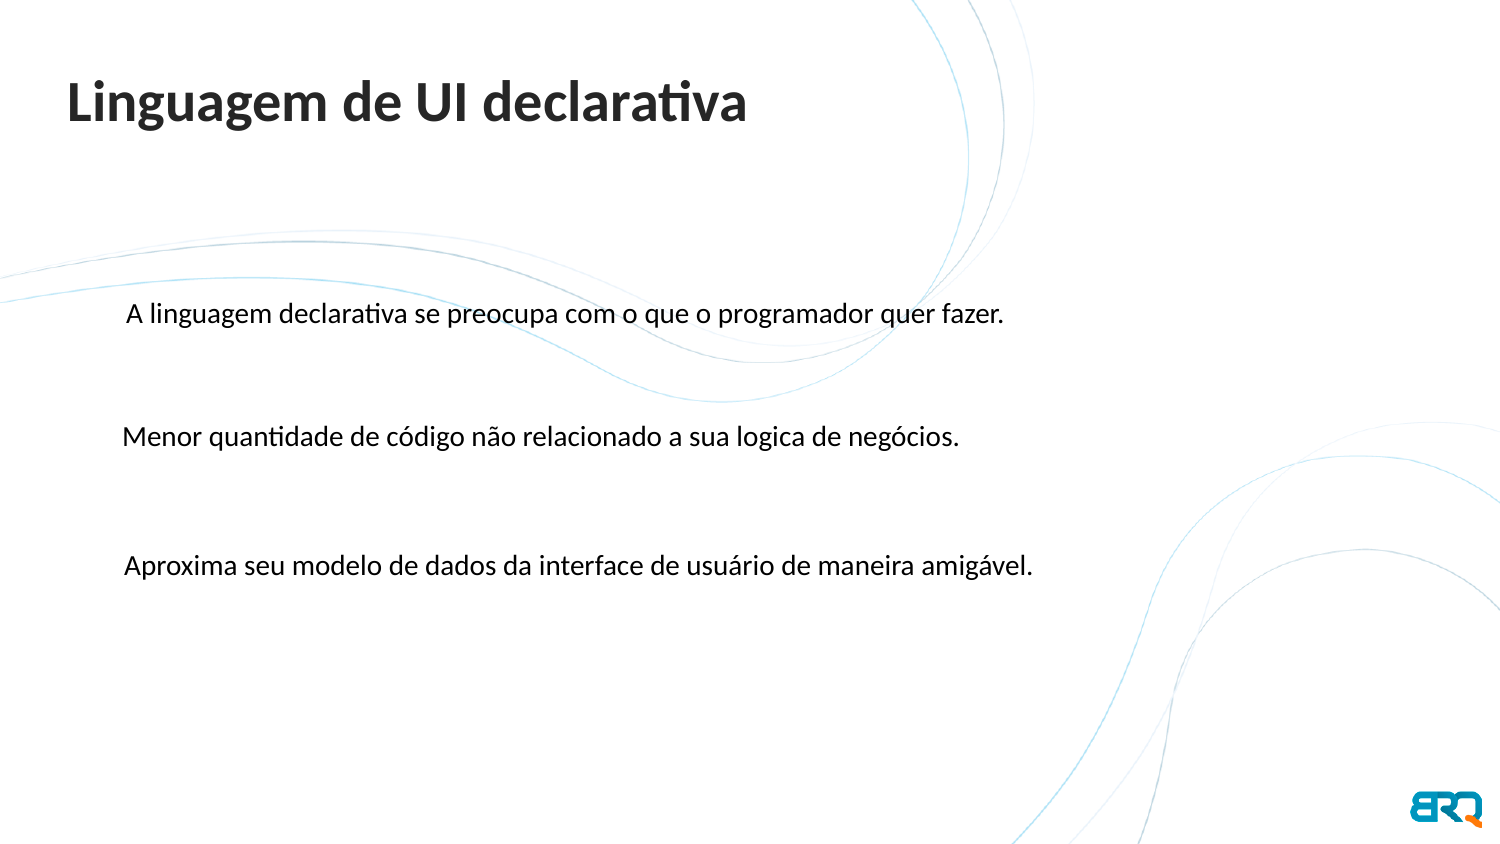

Linguagem de UI declarativa
A linguagem declarativa se preocupa com o que o programador quer fazer.
Menor quantidade de código não relacionado a sua logica de negócios.
Aproxima seu modelo de dados da interface de usuário de maneira amigável.